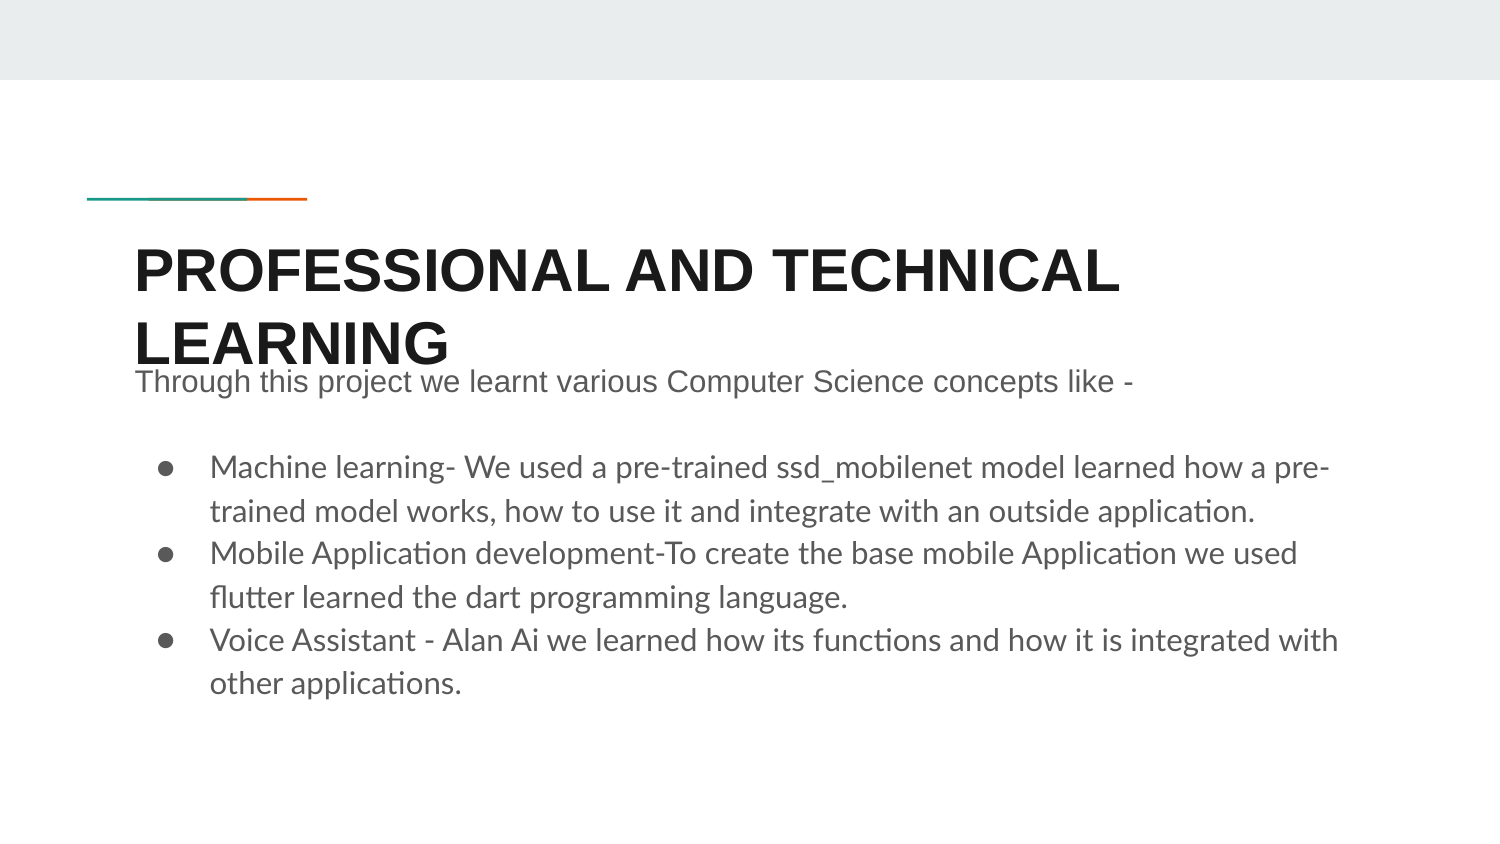

# PROFESSIONAL AND TECHNICAL LEARNING
Through this project we learnt various Computer Science concepts like -

Machine learning- We used a pre-trained ssd_mobilenet model learned how a pre-trained model works, how to use it and integrate with an outside application.
Mobile Application development-To create the base mobile Application we used flutter learned the dart programming language.
Voice Assistant - Alan Ai we learned how its functions and how it is integrated with other applications.